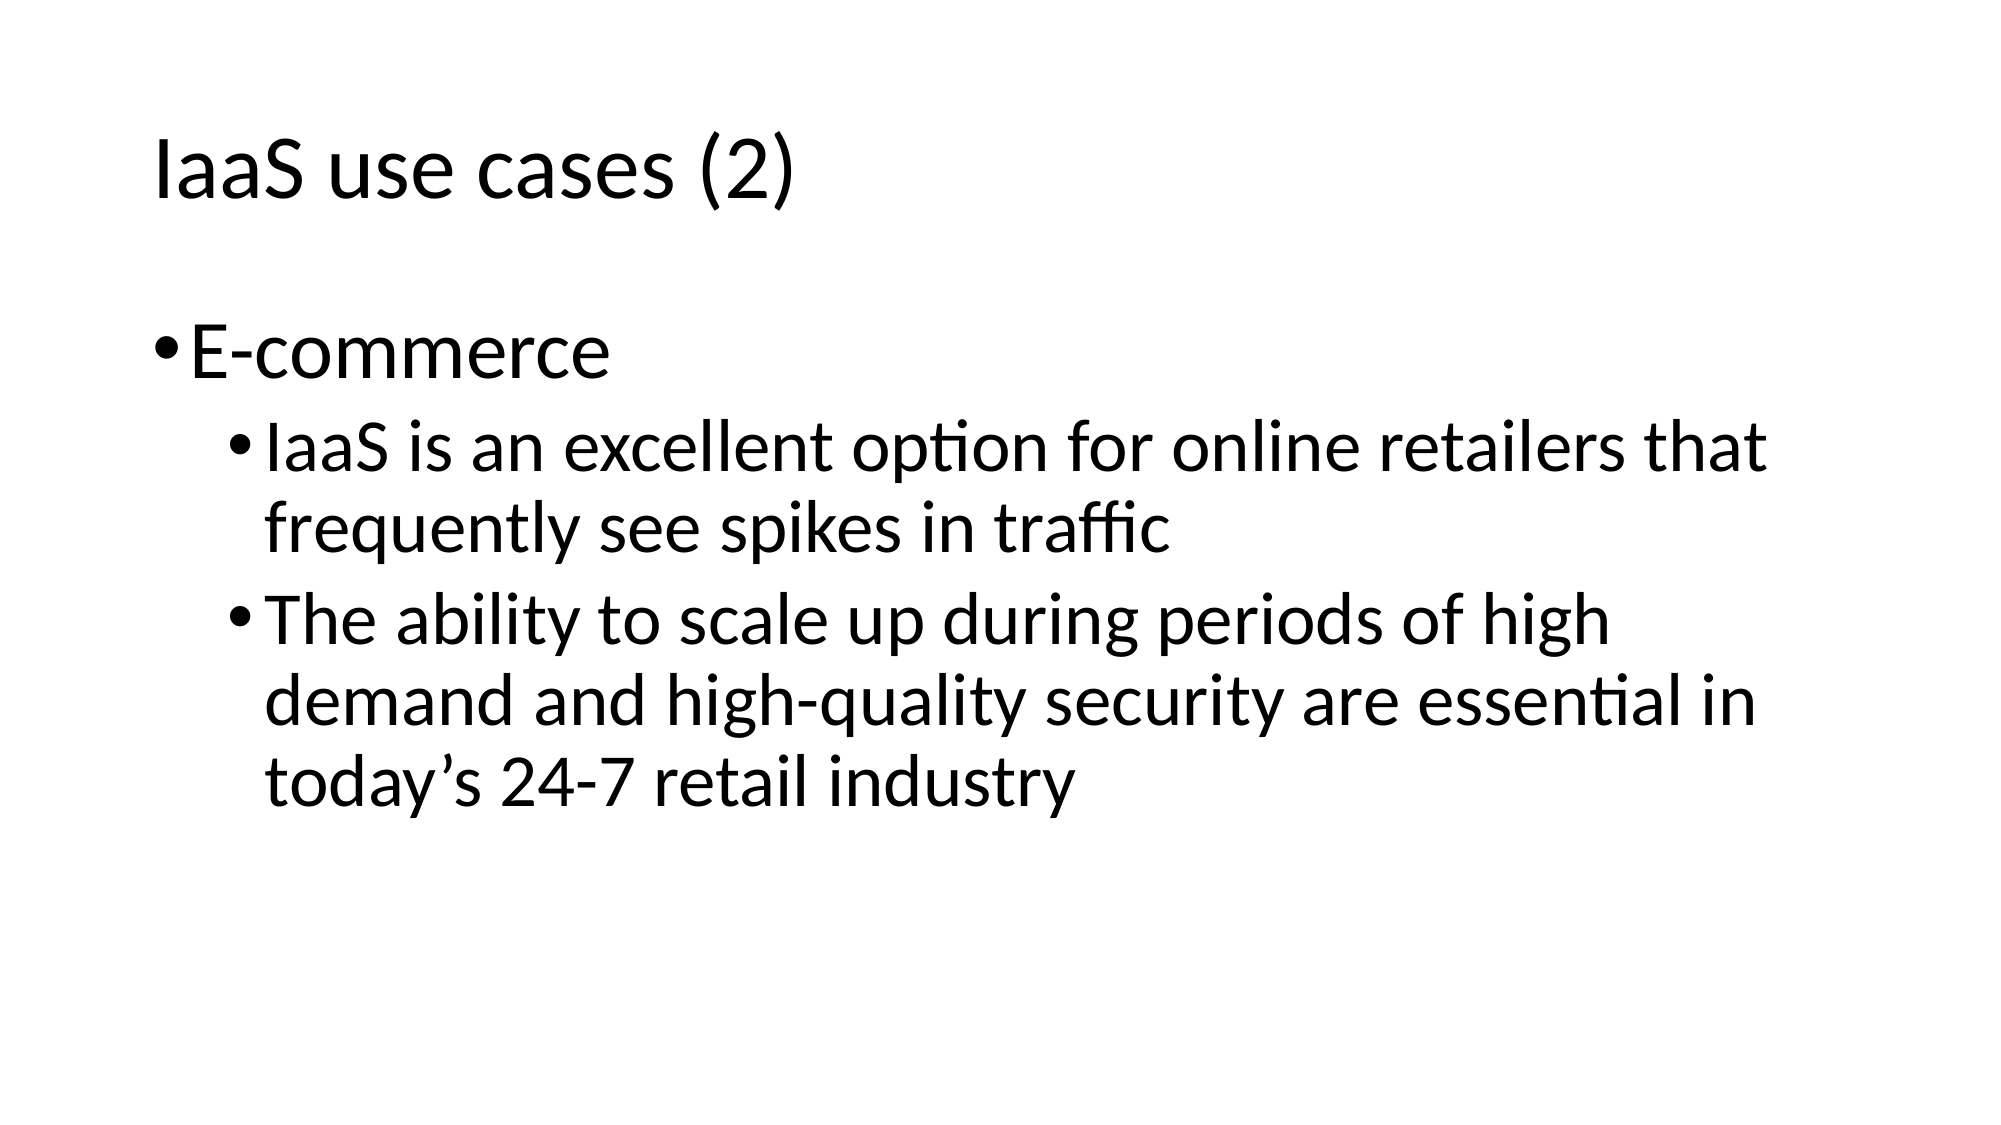

# IaaS use cases (2)
E-commerce
IaaS is an excellent option for online retailers that frequently see spikes in traffic
The ability to scale up during periods of high demand and high-quality security are essential in today’s 24-7 retail industry